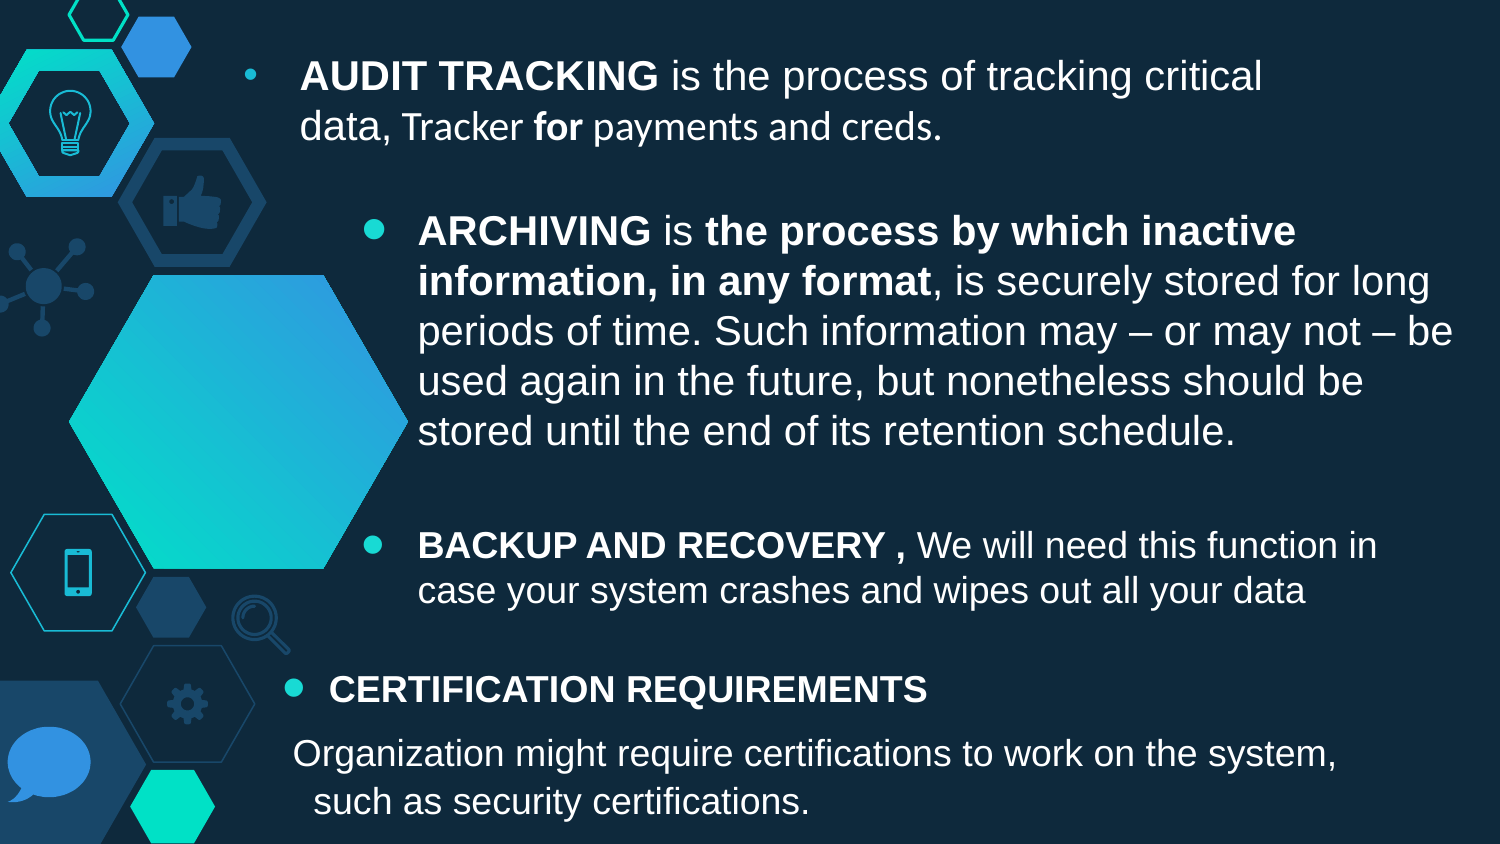

# AUDIT TRACKING is the process of tracking critical data, Tracker for payments and creds.
ARCHIVING is the process by which inactive information, in any format, is securely stored for long periods of time. Such information may – or may not – be used again in the future, but nonetheless should be stored until the end of its retention schedule.

BACKUP AND RECOVERY , We will need this function in case your system crashes and wipes out all your data
CERTIFICATION REQUIREMENTS
 Organization might require certifications to work on the system,              such as security certifications.